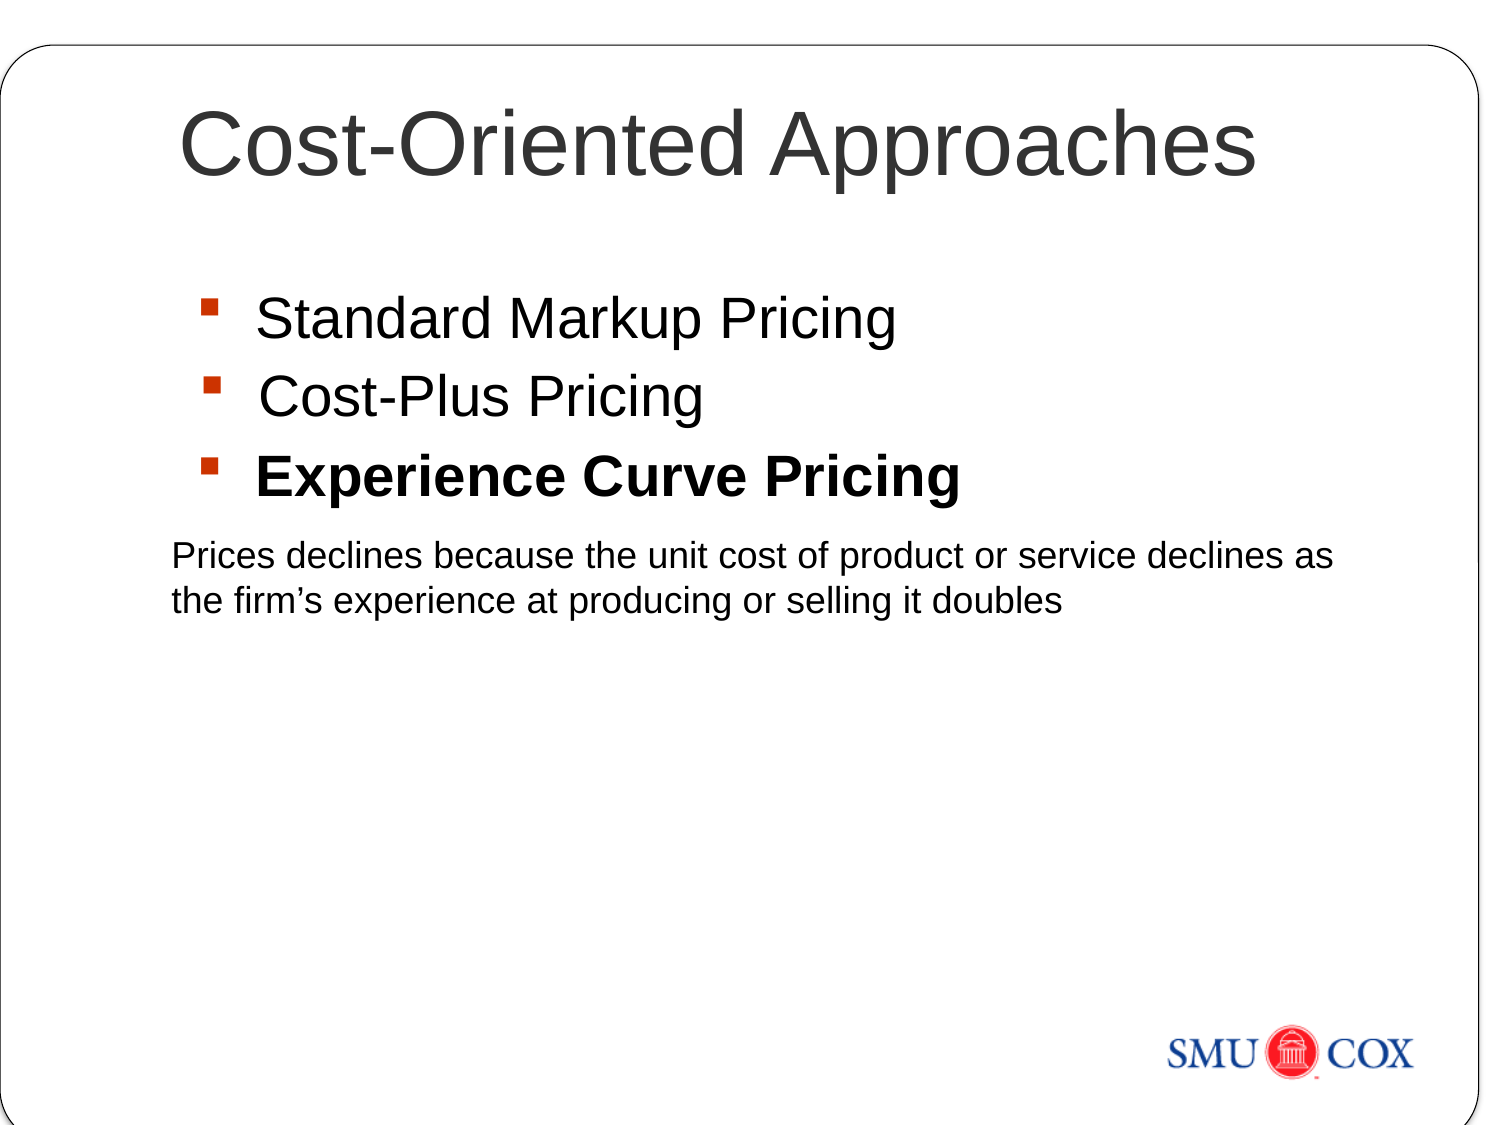

Cost-Oriented Approaches
  Standard Markup Pricing

  Cost-Plus Pricing
  Experience Curve Pricing
Prices declines because the unit cost of product or service declines as the firm’s experience at producing or selling it doubles